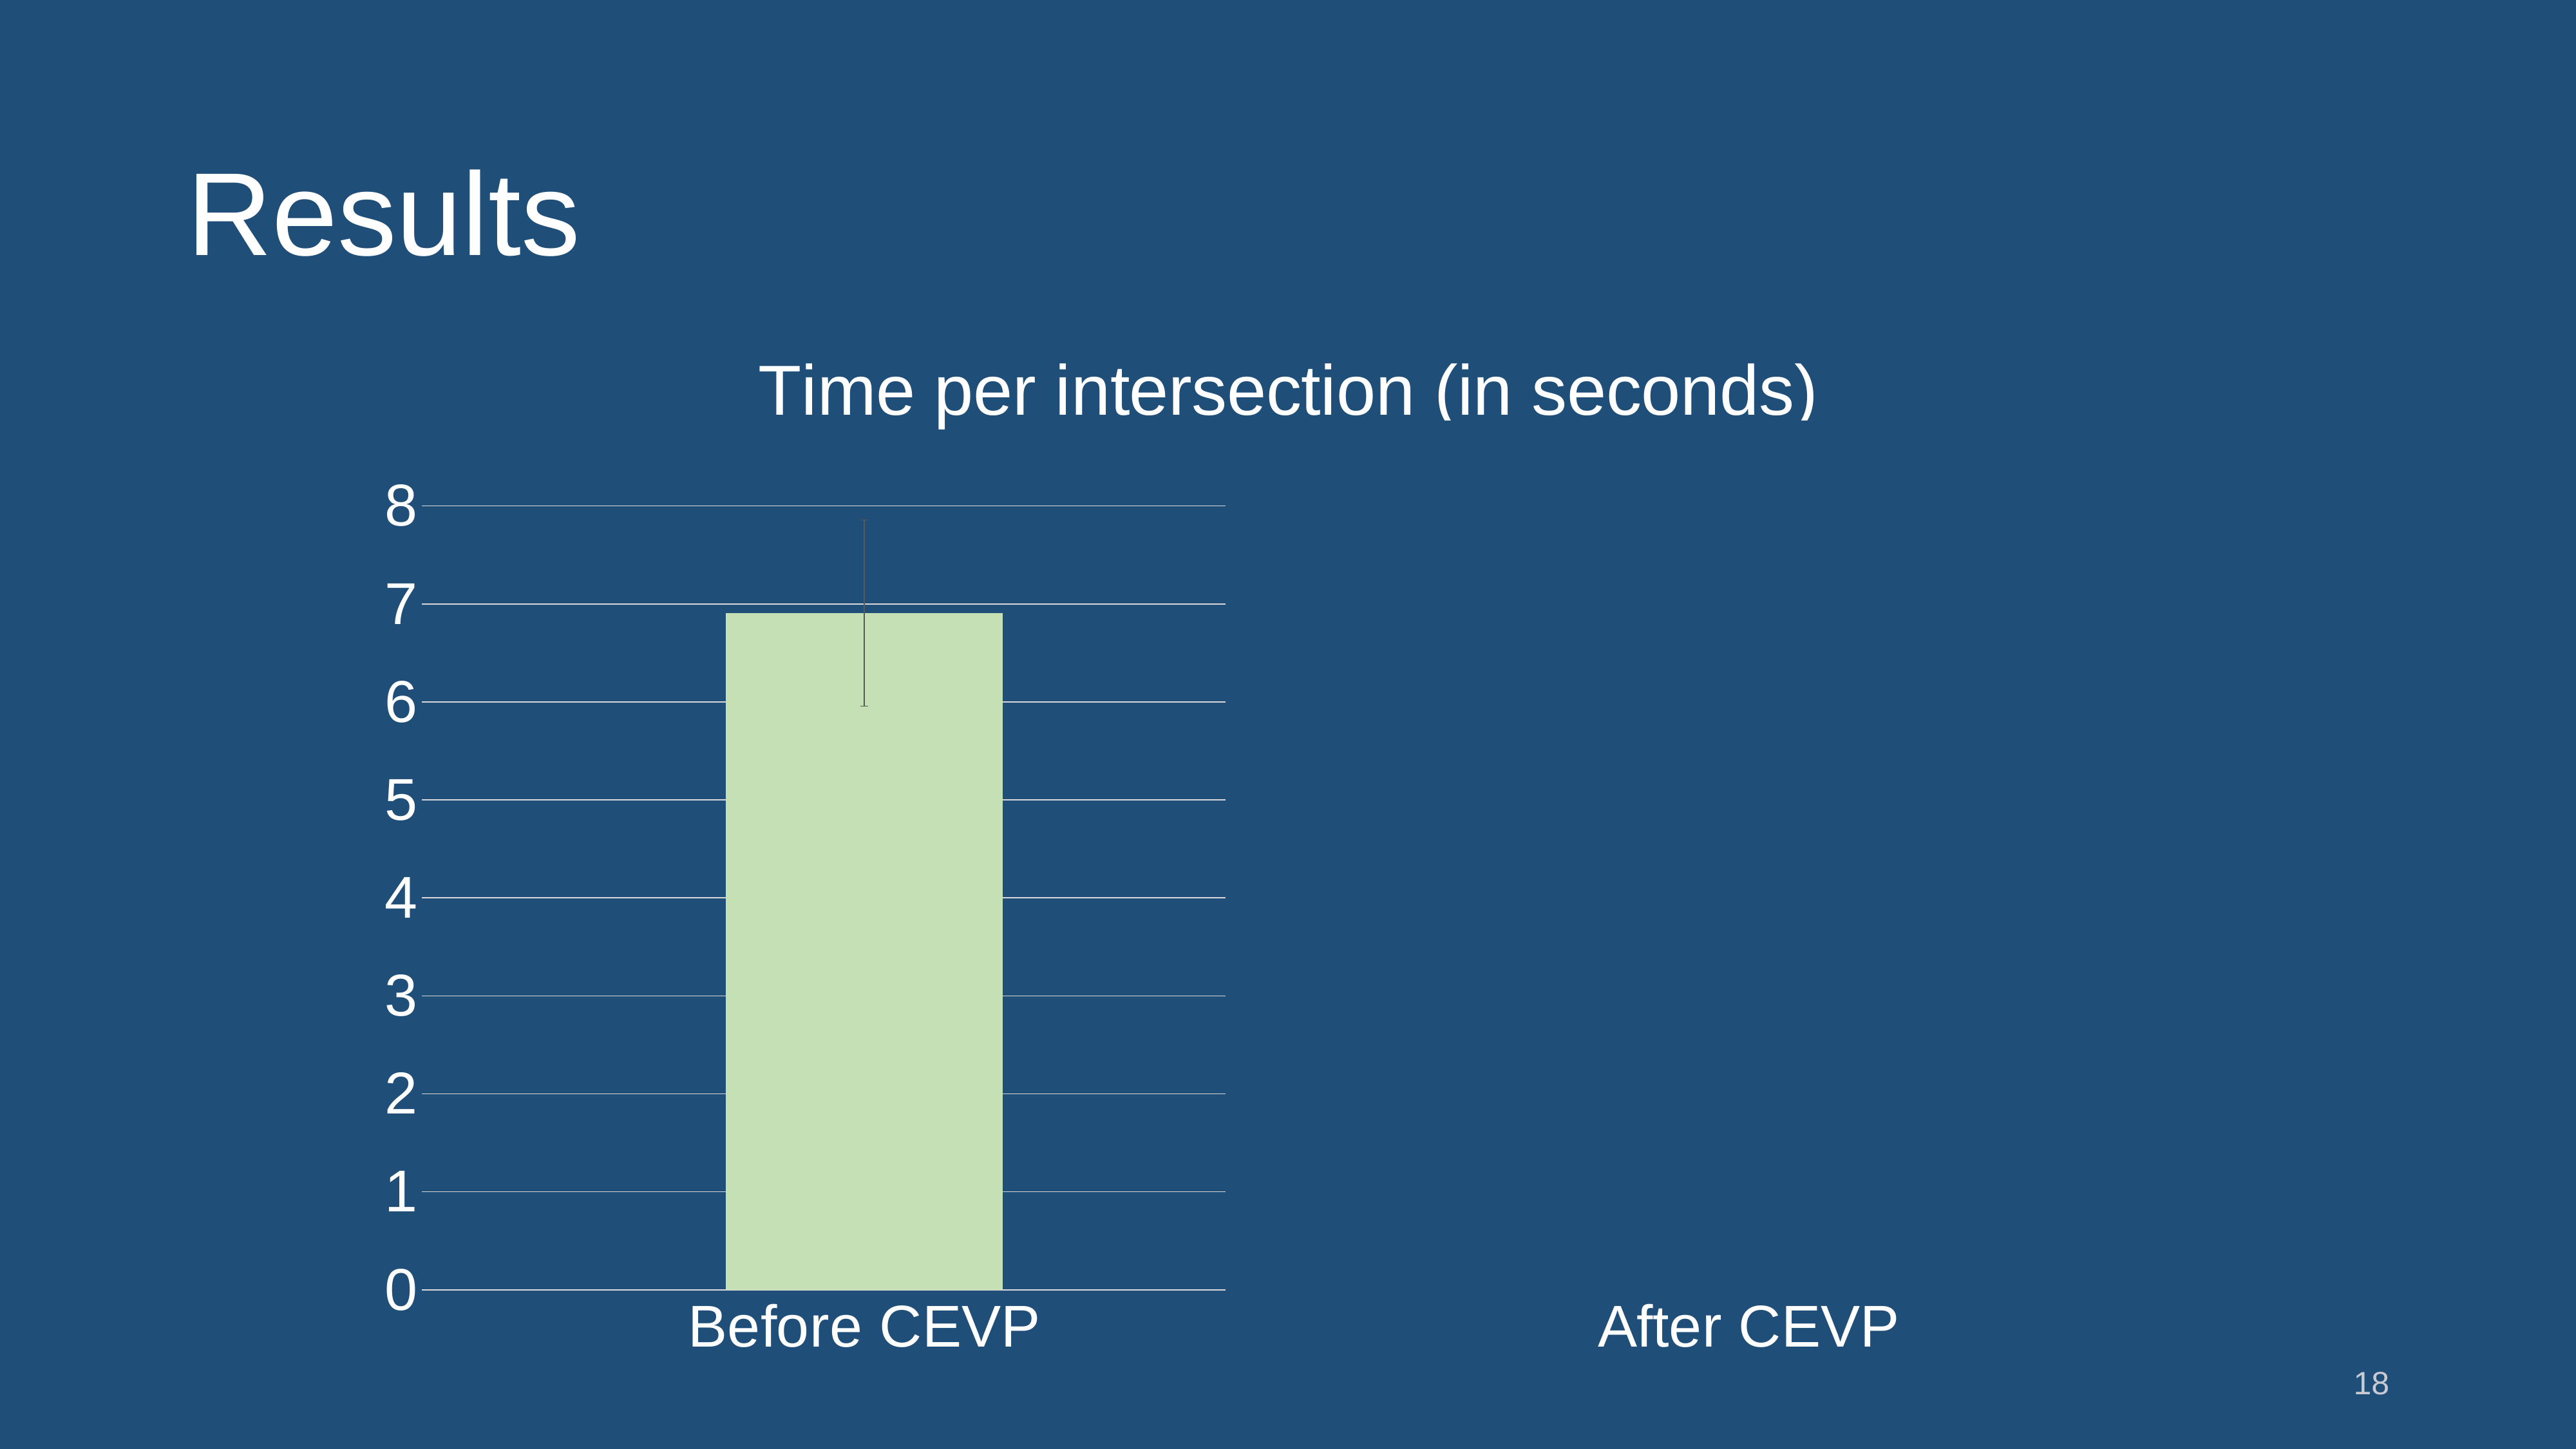

# Results

### Chart:

| Category | Time per intersection (in seconds) |
|---|---|
| Before CEVP | 6.907 |
| After CEVP | 1.017 |
6 seconds saved per intersection
18